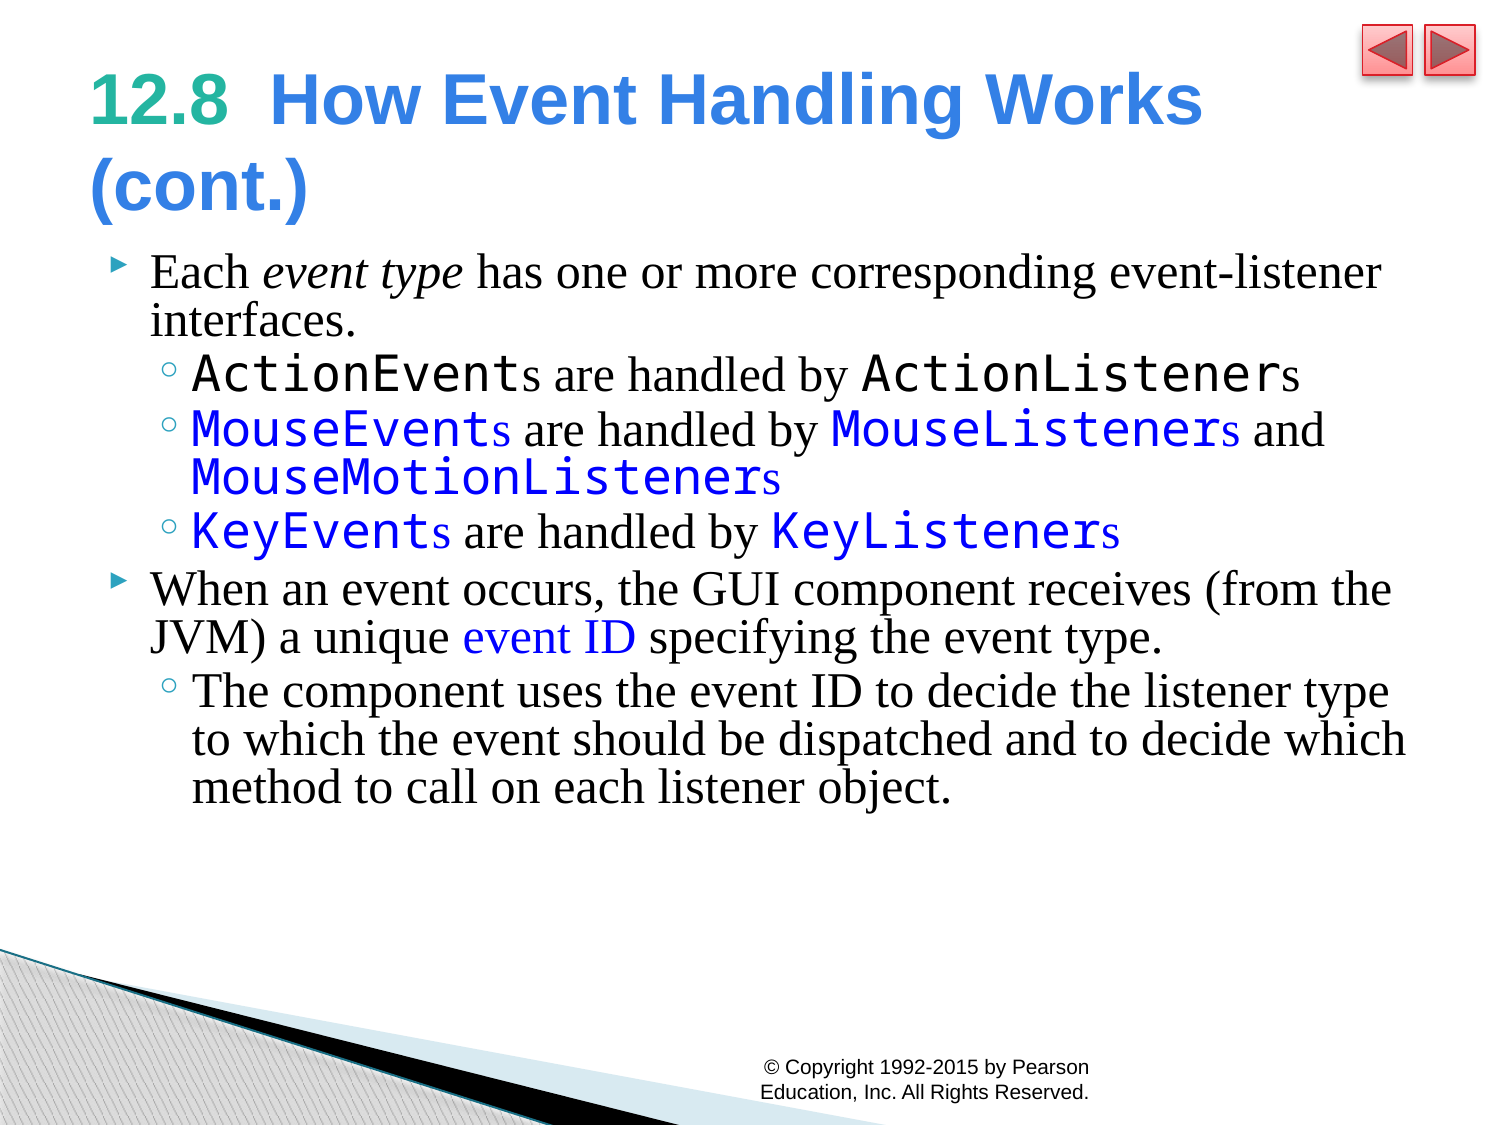

# 12.8  How Event Handling Works (cont.)
Each event type has one or more corresponding event-listener interfaces.
ActionEvents are handled by ActionListeners
MouseEvents are handled by MouseListeners and MouseMotionListeners
KeyEvents are handled by KeyListeners
When an event occurs, the GUI component receives (from the JVM) a unique event ID specifying the event type.
The component uses the event ID to decide the listener type to which the event should be dispatched and to decide which method to call on each listener object.
© Copyright 1992-2015 by Pearson Education, Inc. All Rights Reserved.